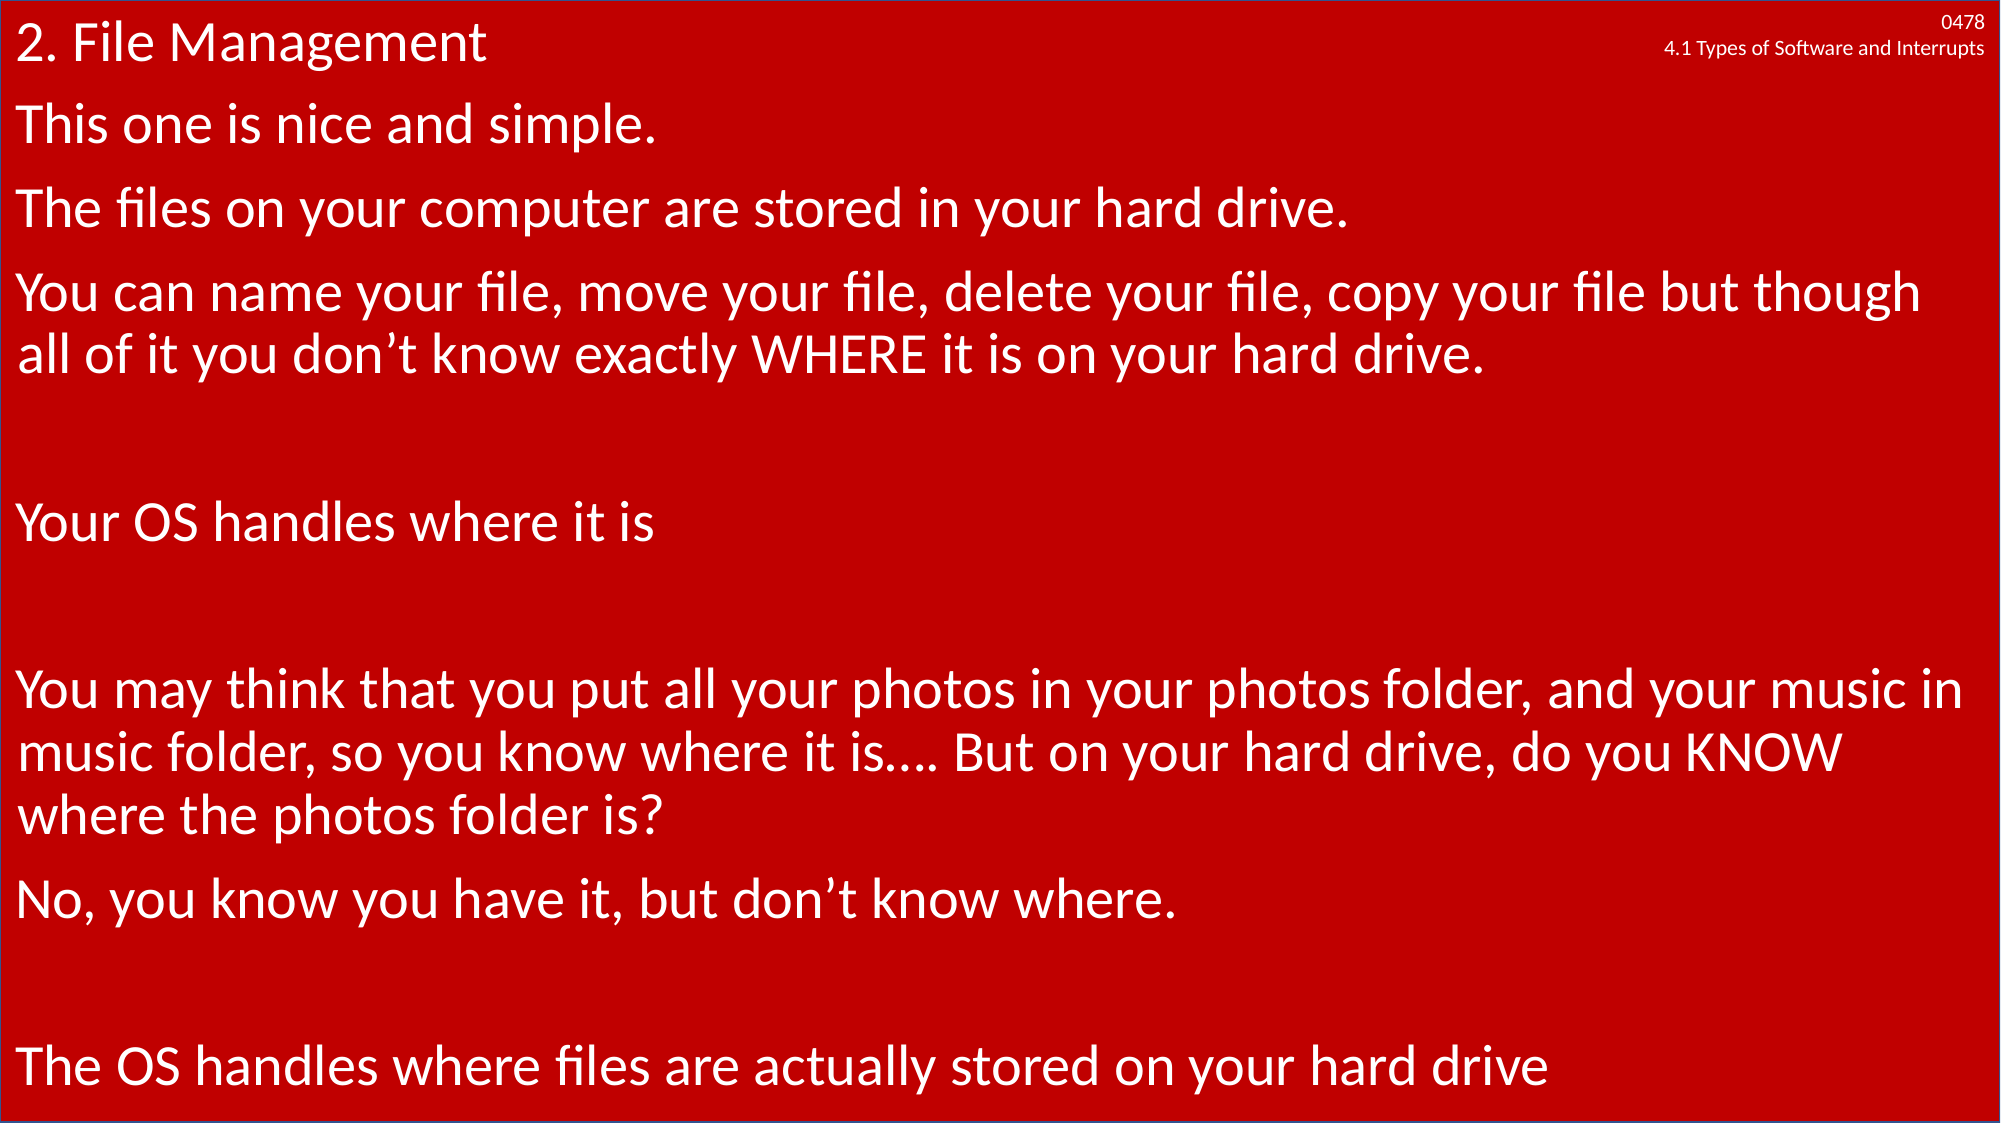

# 2. File Management
This one is nice and simple.
The files on your computer are stored in your hard drive.
You can name your file, move your file, delete your file, copy your file but though all of it you don’t know exactly WHERE it is on your hard drive.

Your OS handles where it is

You may think that you put all your photos in your photos folder, and your music in music folder, so you know where it is…. But on your hard drive, do you KNOW where the photos folder is?
No, you know you have it, but don’t know where.

The OS handles where files are actually stored on your hard drive